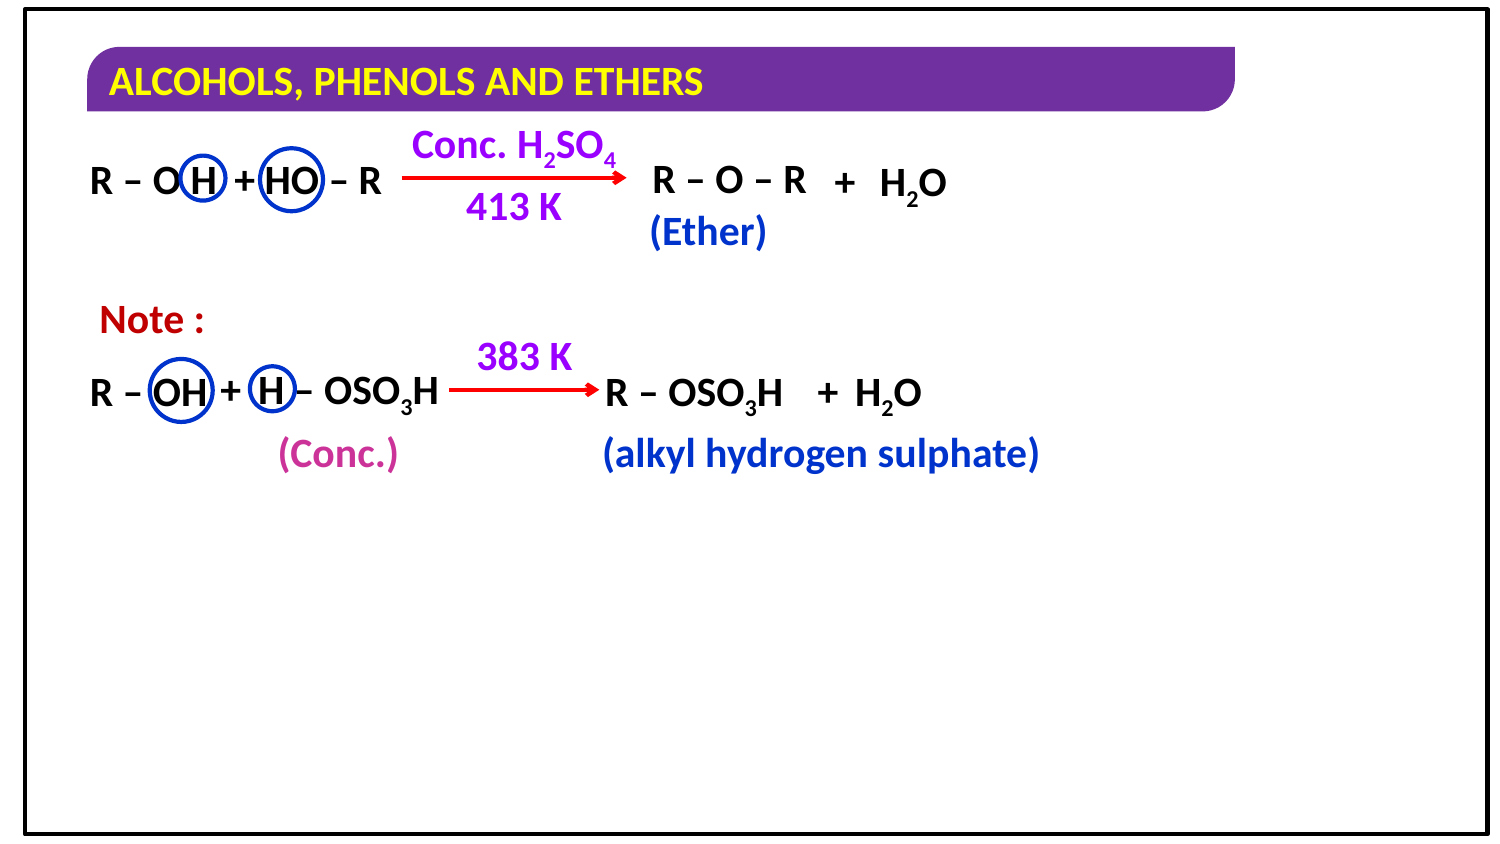

Conc. H2SO4
R – O – R
+
R – O H
HO – R
+
H2O

413 K
(Ether)
Note :
383 K
+
H – OSO3H
R – OH
R – OSO3H
+
H2O

(Conc.)
(alkyl hydrogen sulphate)